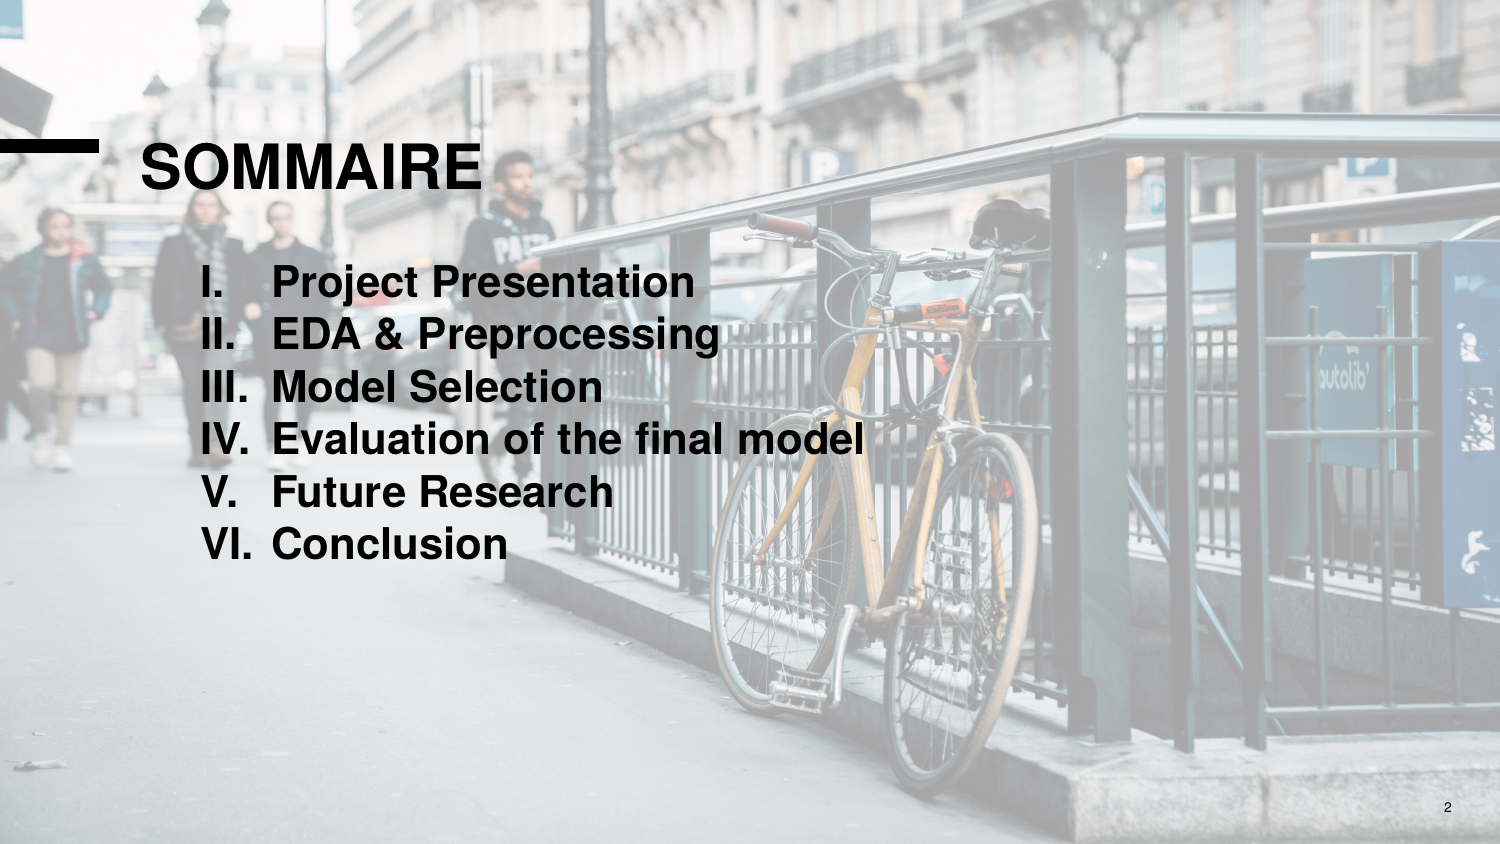

# Sommaire
Project Presentation
EDA & Preprocessing
Model Selection
Evaluation of the final model
Future Research
Conclusion

2